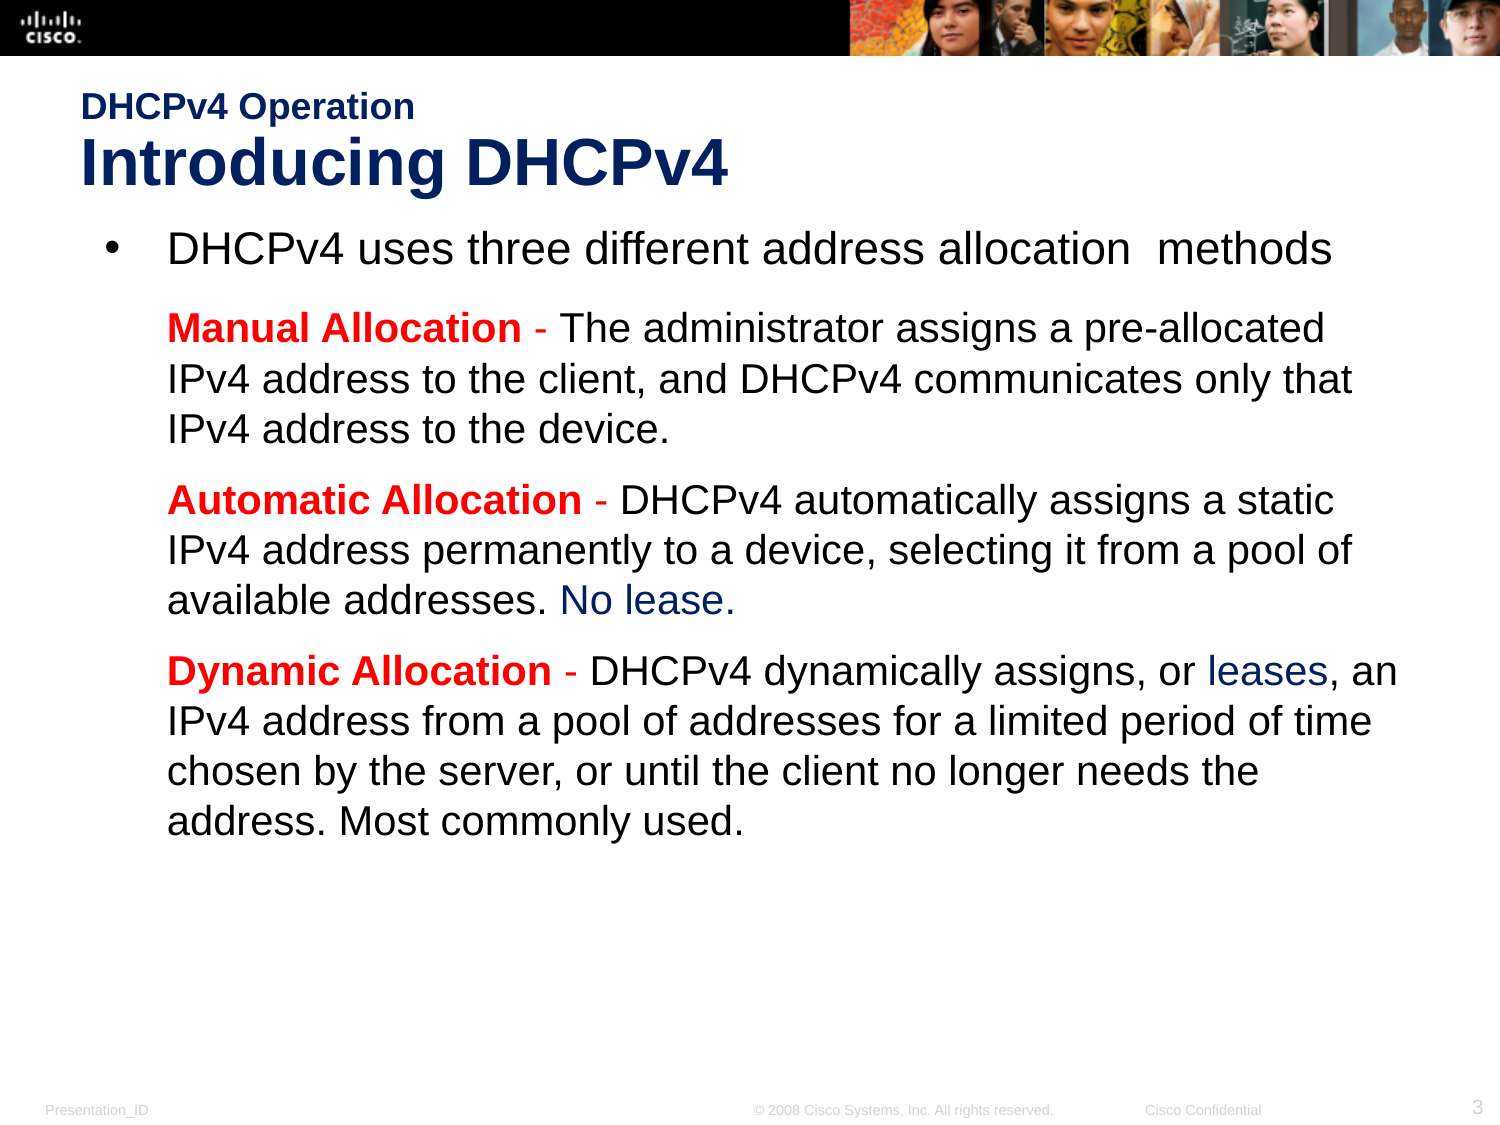

# DHCPv4 Operation Introducing DHCPv4
DHCPv4 uses three different address allocation  methods
	Manual Allocation - The administrator assigns a pre-allocated IPv4 address to the client, and DHCPv4 communicates only that IPv4 address to the device.
	Automatic Allocation - DHCPv4 automatically assigns a static IPv4 address permanently to a device, selecting it from a pool of available addresses. No lease.
	Dynamic Allocation - DHCPv4 dynamically assigns, or leases, an IPv4 address from a pool of addresses for a limited period of time chosen by the server, or until the client no longer needs the address. Most commonly used.